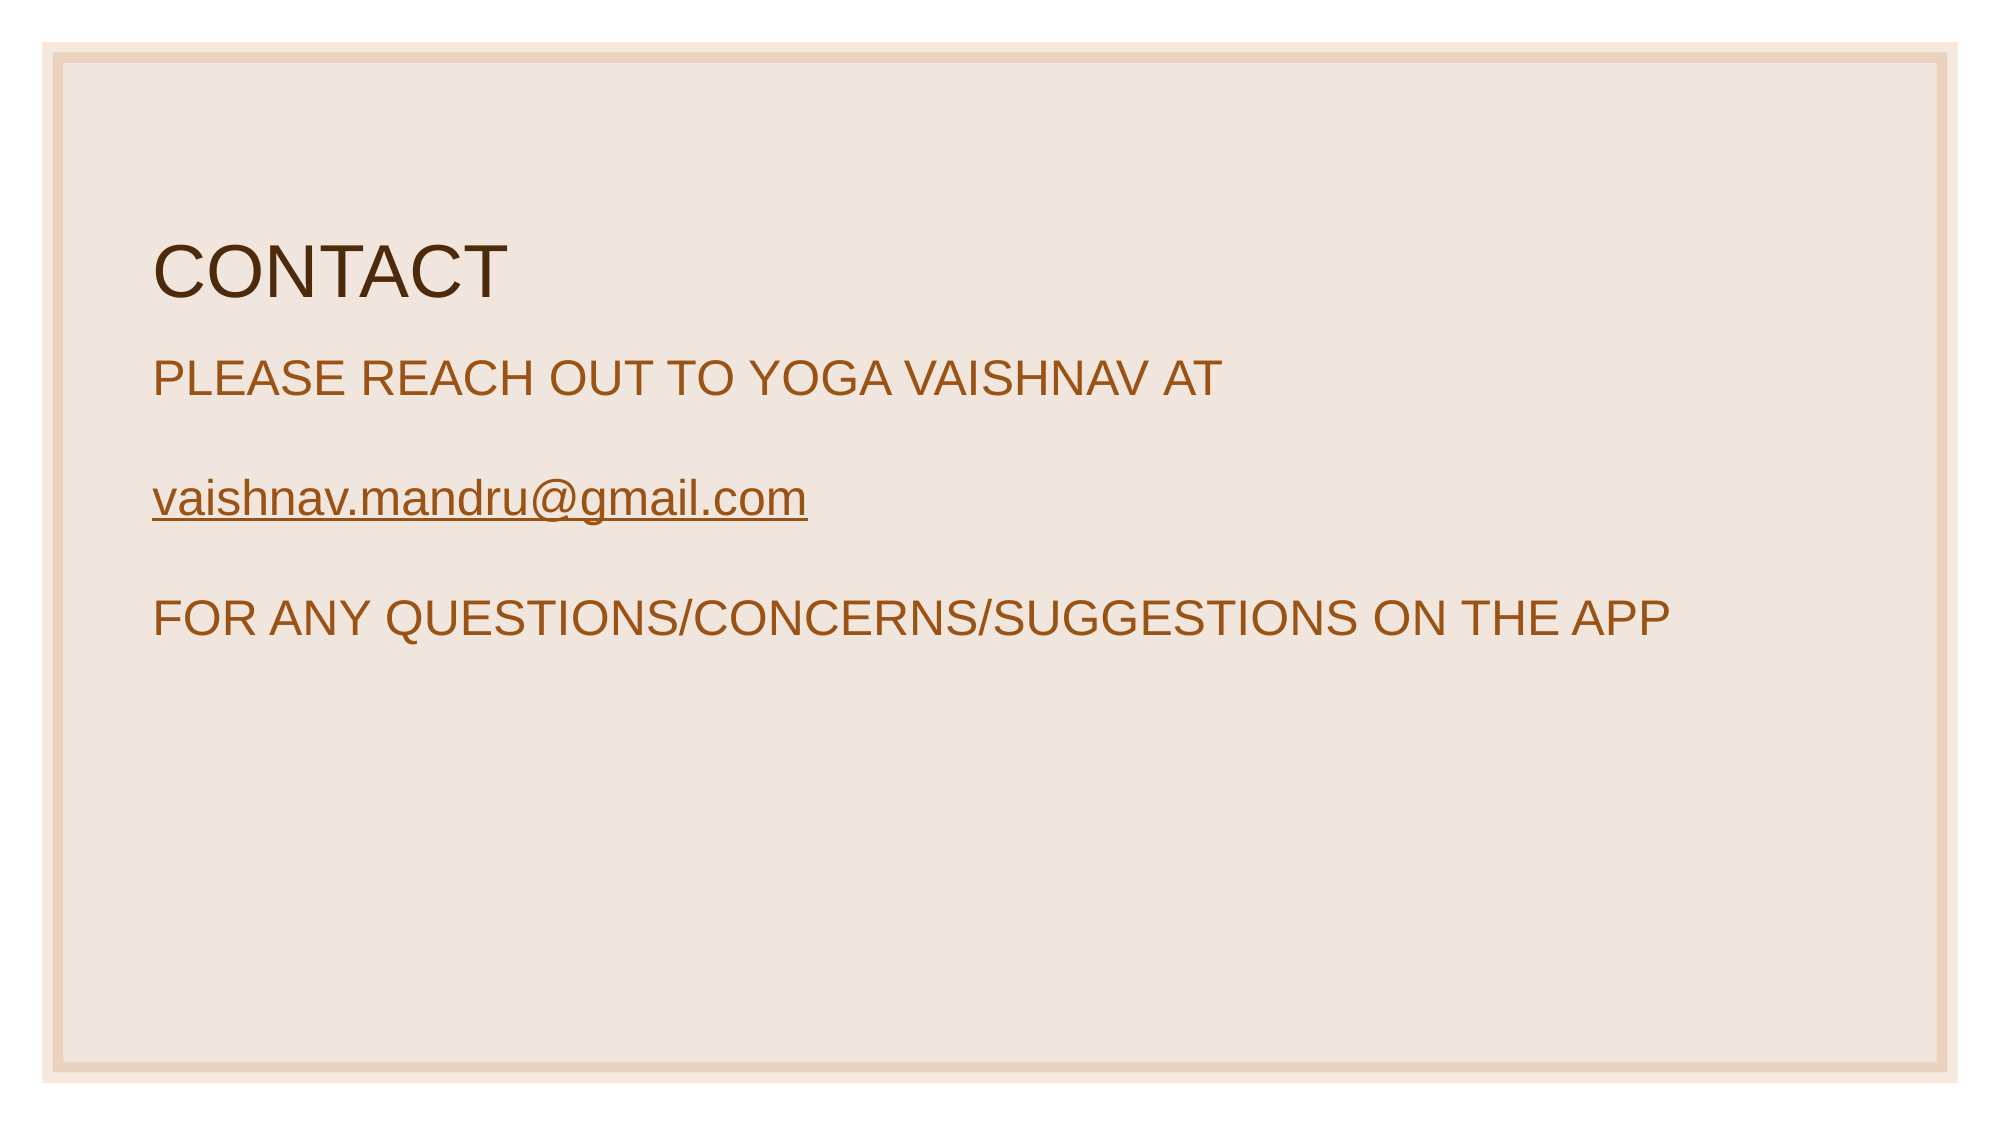

# CONTACT
PLEASE REACH OUT TO YOGA VAISHNAV AT

vaishnav.mandru@gmail.com

FOR ANY QUESTIONS/CONCERNS/SUGGESTIONS ON THE APP